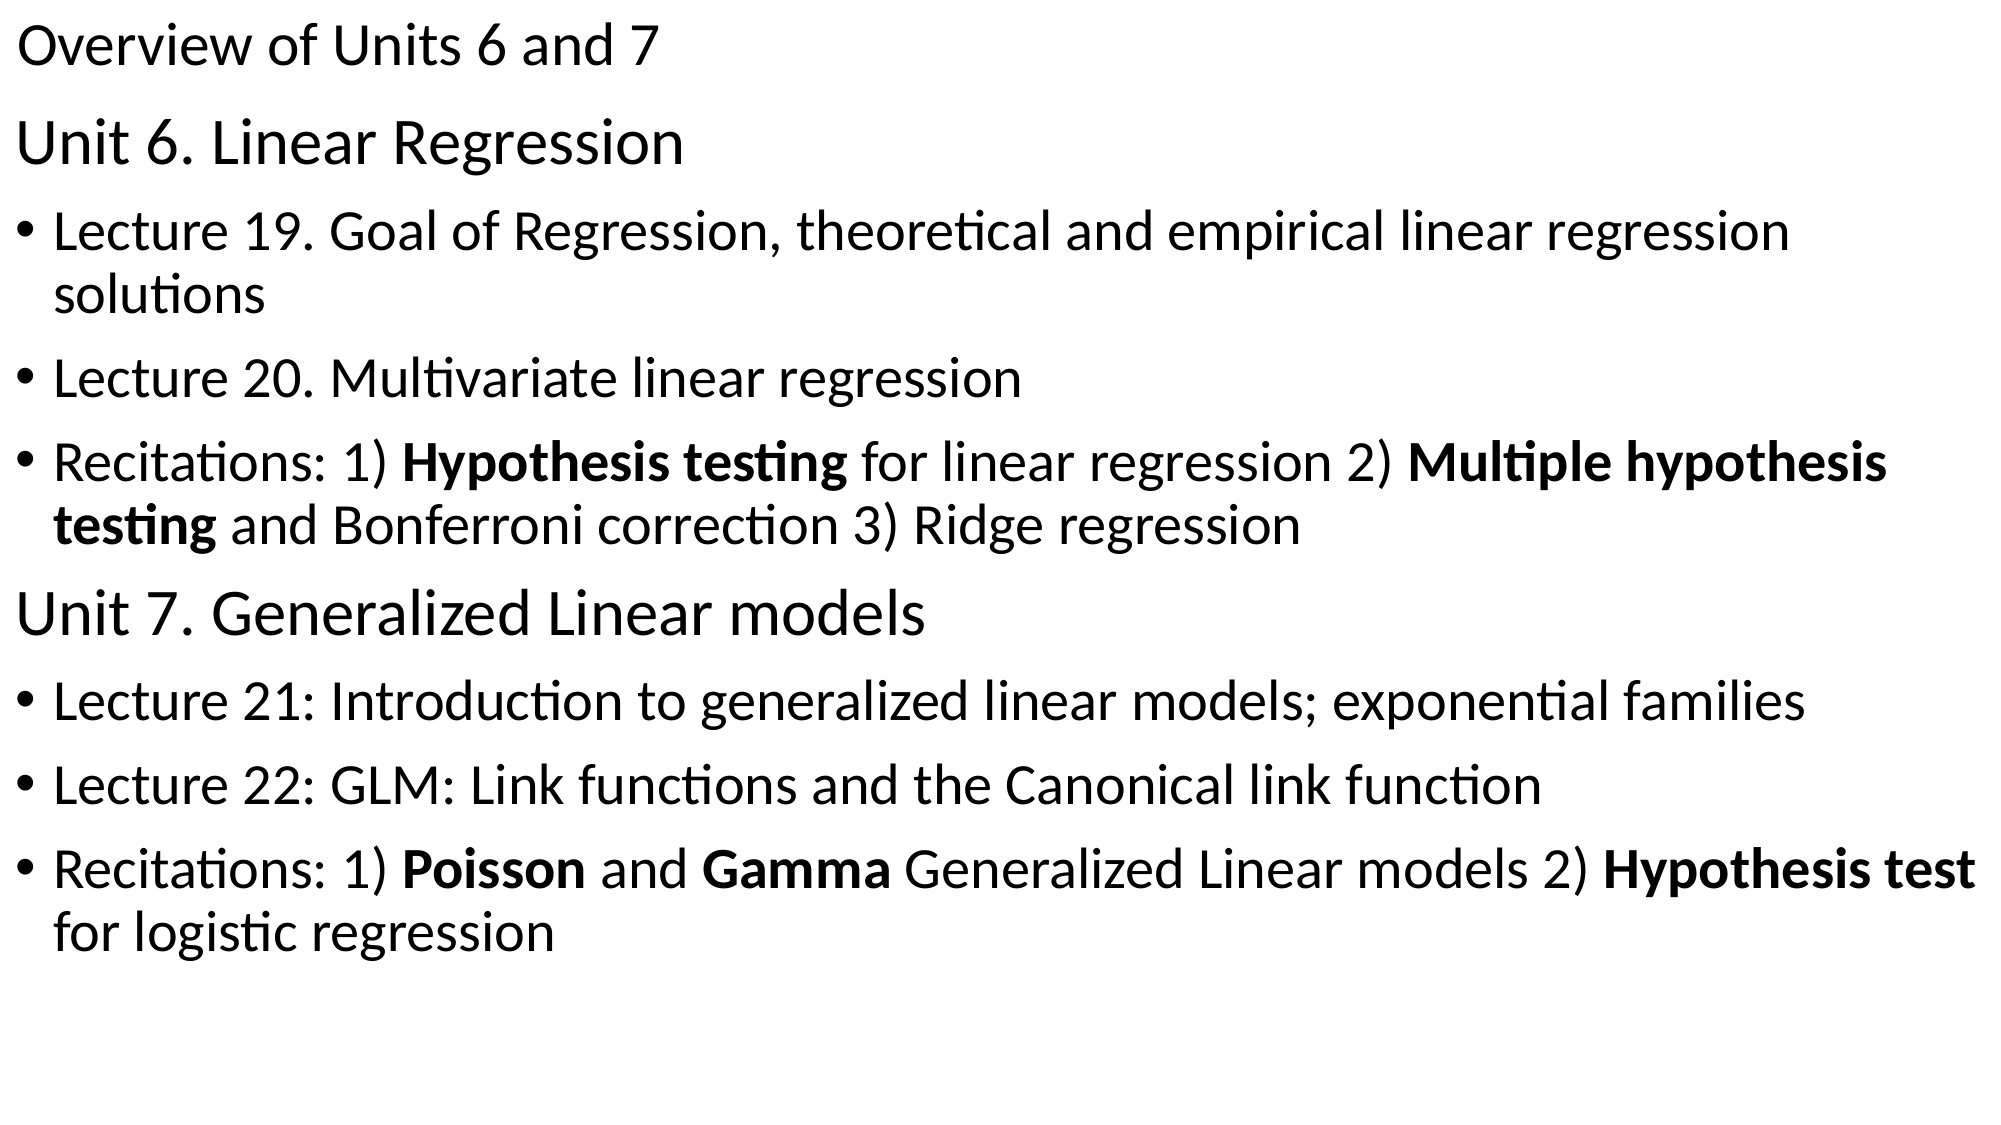

# Overview of Units 6 and 7
Unit 6. Linear Regression
Lecture 19. Goal of Regression, theoretical and empirical linear regression solutions
Lecture 20. Multivariate linear regression
Recitations: 1) Hypothesis testing for linear regression 2) Multiple hypothesis testing and Bonferroni correction 3) Ridge regression
Unit 7. Generalized Linear models
Lecture 21: Introduction to generalized linear models; exponential families
Lecture 22: GLM: Link functions and the Canonical link function
Recitations: 1) Poisson and Gamma Generalized Linear models 2) Hypothesis test for logistic regression